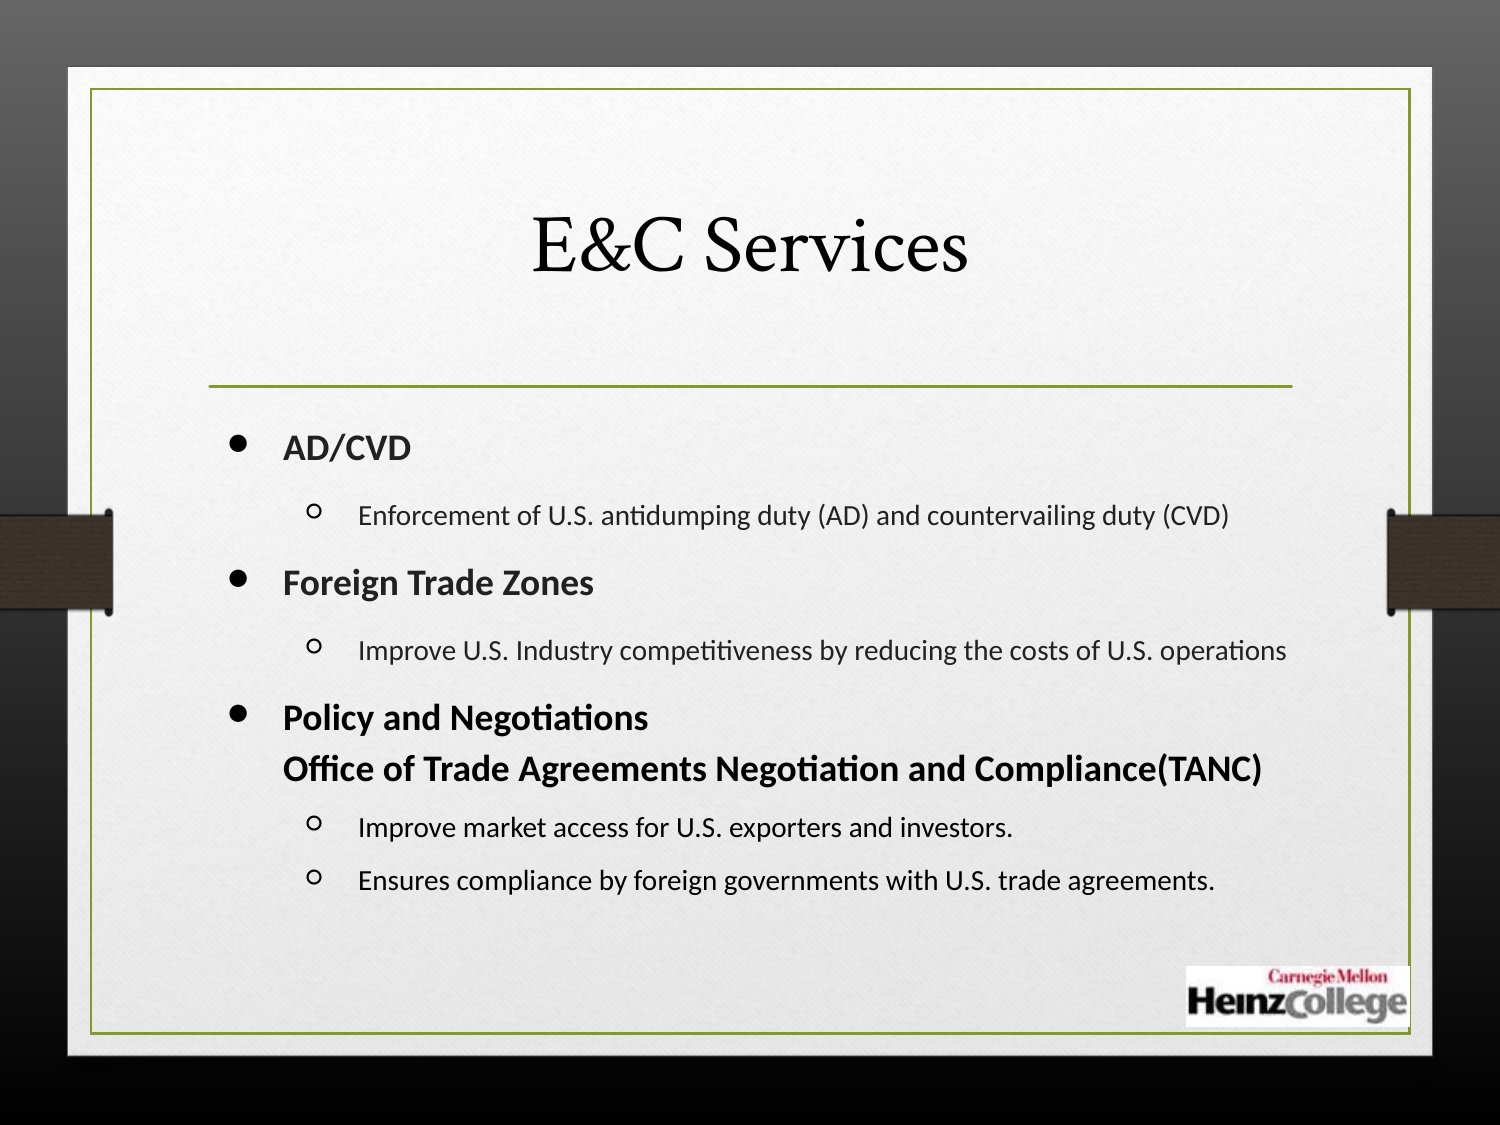

# E&C Services
AD/CVD
Enforcement of U.S. antidumping duty (AD) and countervailing duty (CVD)
Foreign Trade Zones
Improve U.S. Industry competitiveness by reducing the costs of U.S. operations
Policy and Negotiations
Office of Trade Agreements Negotiation and Compliance(TANC)
Improve market access for U.S. exporters and investors.
Ensures compliance by foreign governments with U.S. trade agreements.